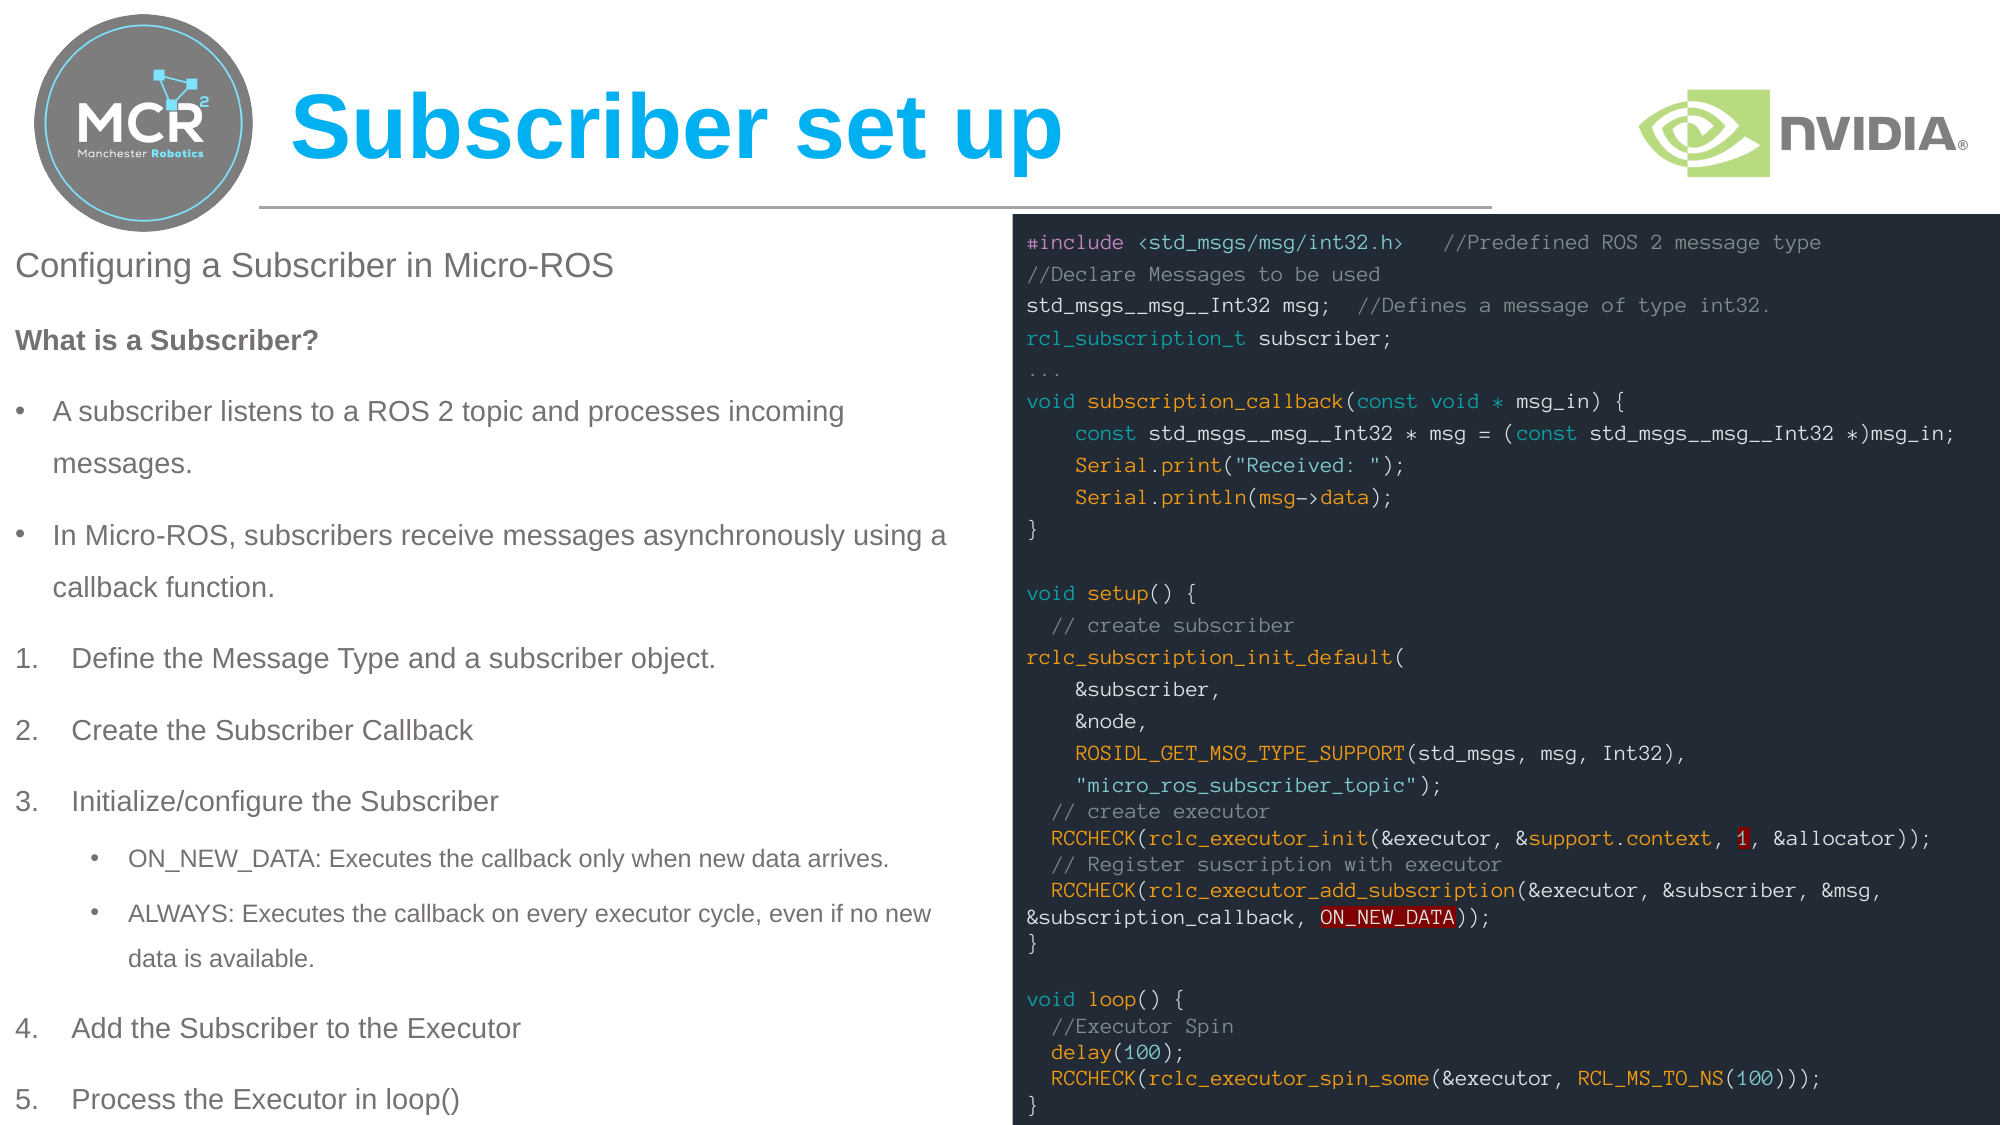

# Subscriber set up
Configuring a Subscriber in Micro-ROS
What is a Subscriber?
A subscriber listens to a ROS 2 topic and processes incoming messages.
In Micro-ROS, subscribers receive messages asynchronously using a callback function.
Define the Message Type and a subscriber object.
Create the Subscriber Callback
Initialize/configure the Subscriber
ON_NEW_DATA: Executes the callback only when new data arrives.
ALWAYS: Executes the callback on every executor cycle, even if no new data is available.
Add the Subscriber to the Executor
Process the Executor in loop()
#include <std_msgs/msg/int32.h>   //Predefined ROS 2 message type
//Declare Messages to be used
std_msgs__msg__Int32 msg;  //Defines a message of type int32.
rcl_subscription_t subscriber;
...
void subscription_callback(const void * msg_in) {
    const std_msgs__msg__Int32 * msg = (const std_msgs__msg__Int32 *)msg_in;
    Serial.print("Received: ");
    Serial.println(msg->data);
}

void setup() {
  // create subscriber
rclc_subscription_init_default(
    &subscriber,
    &node,
    ROSIDL_GET_MSG_TYPE_SUPPORT(std_msgs, msg, Int32),
    "micro_ros_subscriber_topic");
  // create executor
  RCCHECK(rclc_executor_init(&executor, &support.context, 1, &allocator));
  // Register suscription with executor
  RCCHECK(rclc_executor_add_subscription(&executor, &subscriber, &msg, &subscription_callback, ON_NEW_DATA));
}

void loop() {
  //Executor Spin
  delay(100);
  RCCHECK(rclc_executor_spin_some(&executor, RCL_MS_TO_NS(100)));
}